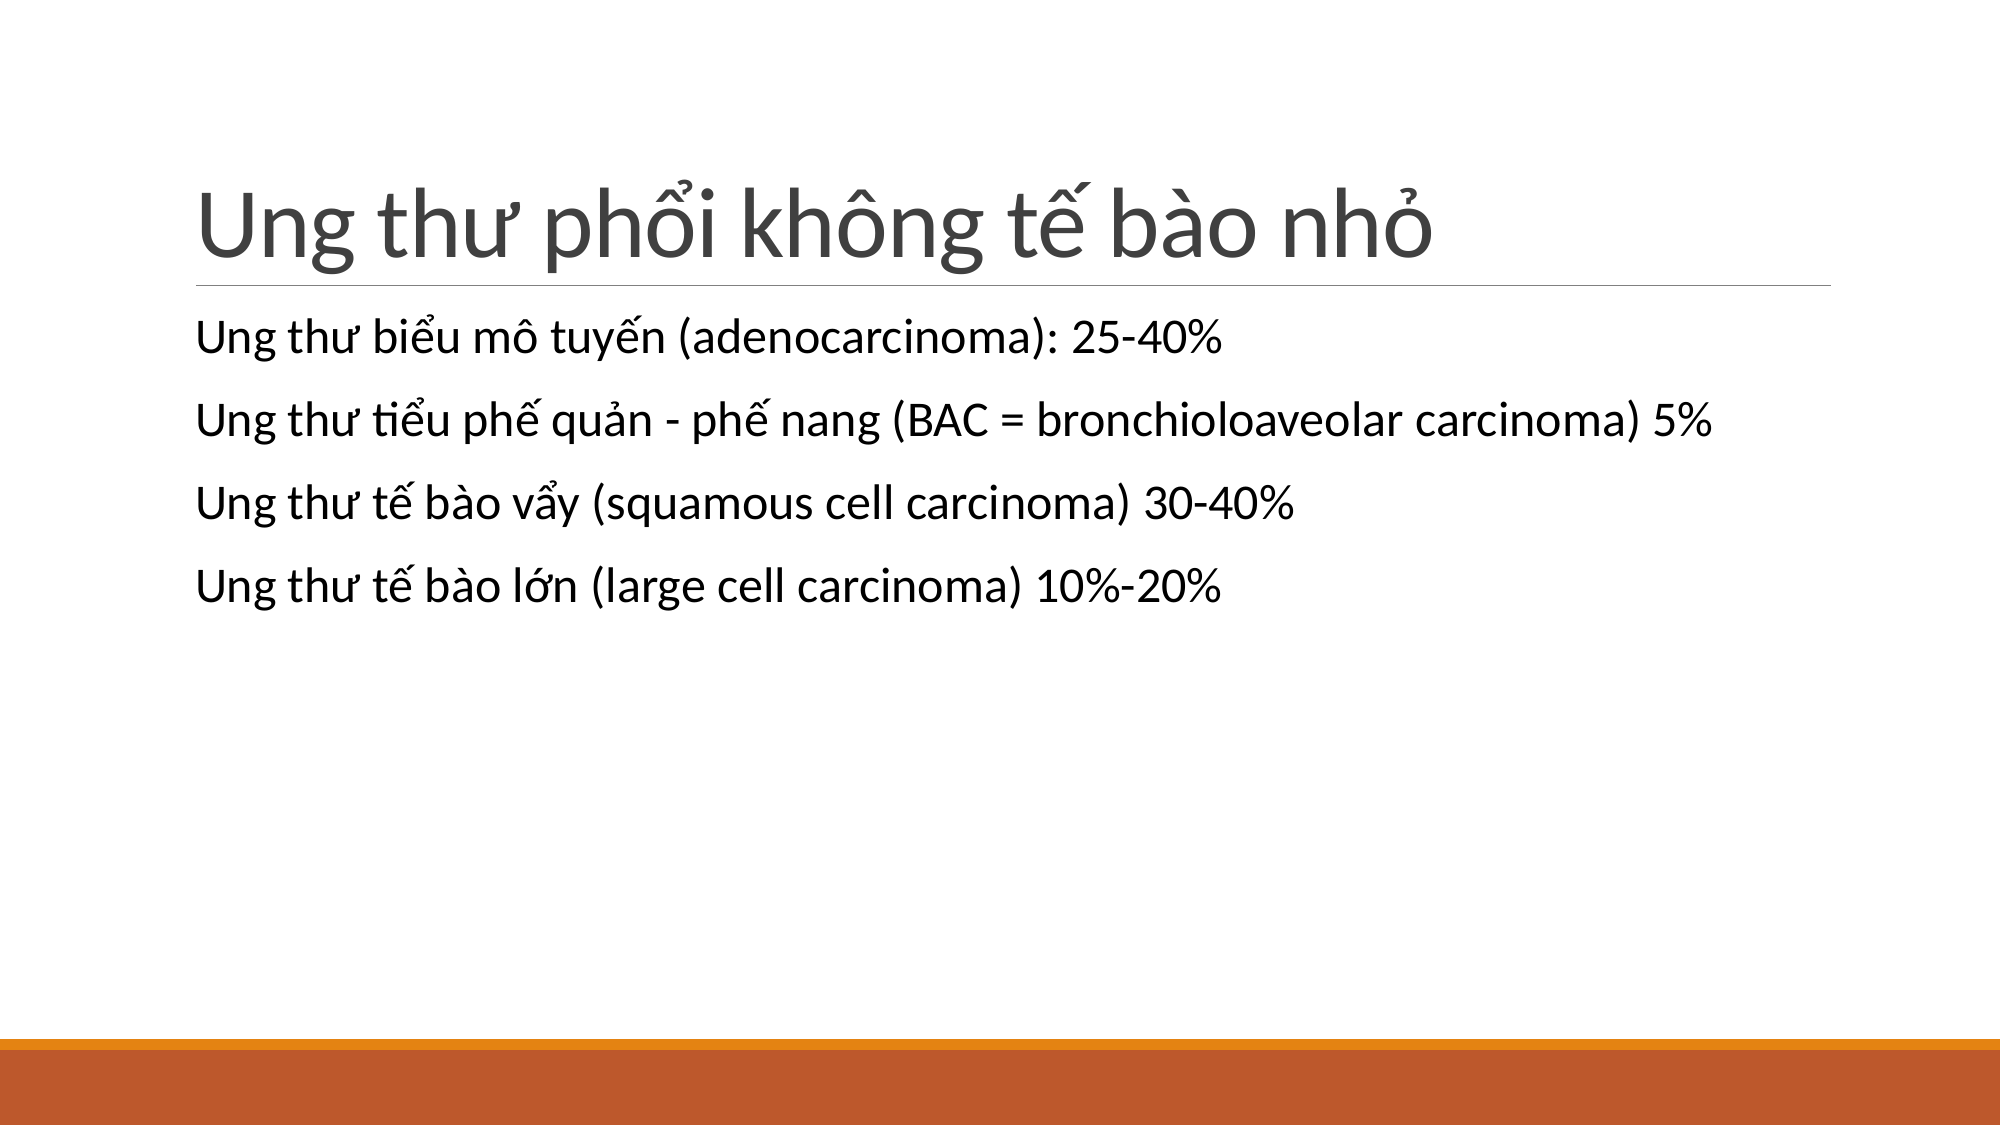

# Ung thư phổi không tế bào nhỏ
Ung thư biểu mô tuyến (adenocarcinoma): 25-40%
Ung thư tiểu phế quản - phế nang (BAC = bronchioloaveolar carcinoma) 5%
Ung thư tế bào vẩy (squamous cell carcinoma) 30-40%
Ung thư tế bào lớn (large cell carcinoma) 10%-20%